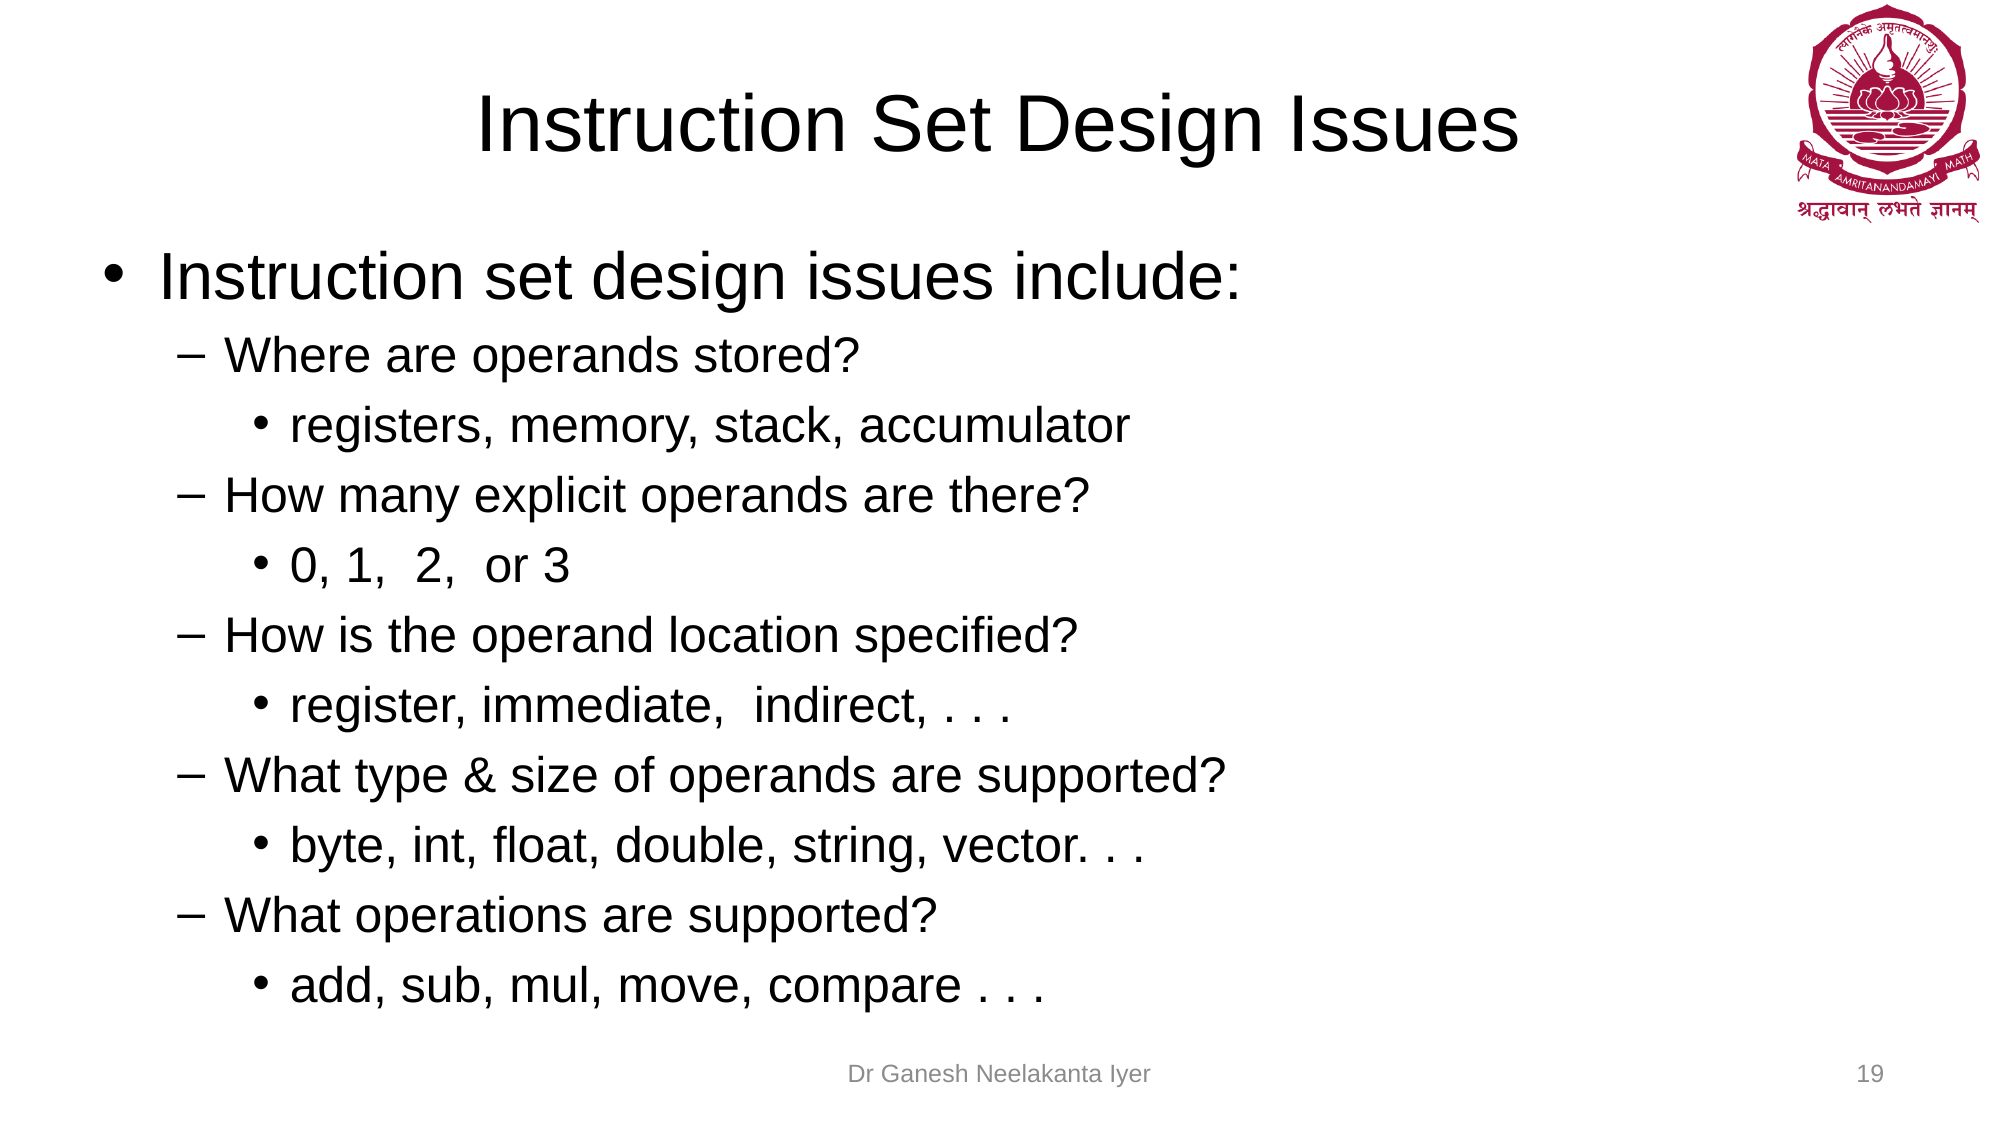

# Instruction Set Design Issues
Instruction set design issues include:
Where are operands stored?
registers, memory, stack, accumulator
How many explicit operands are there?
0, 1,  2,  or 3
How is the operand location specified?
register, immediate,  indirect, . . .
What type & size of operands are supported?
byte, int, float, double, string, vector. . .
What operations are supported?
add, sub, mul, move, compare . . .
Dr Ganesh Neelakanta Iyer
19